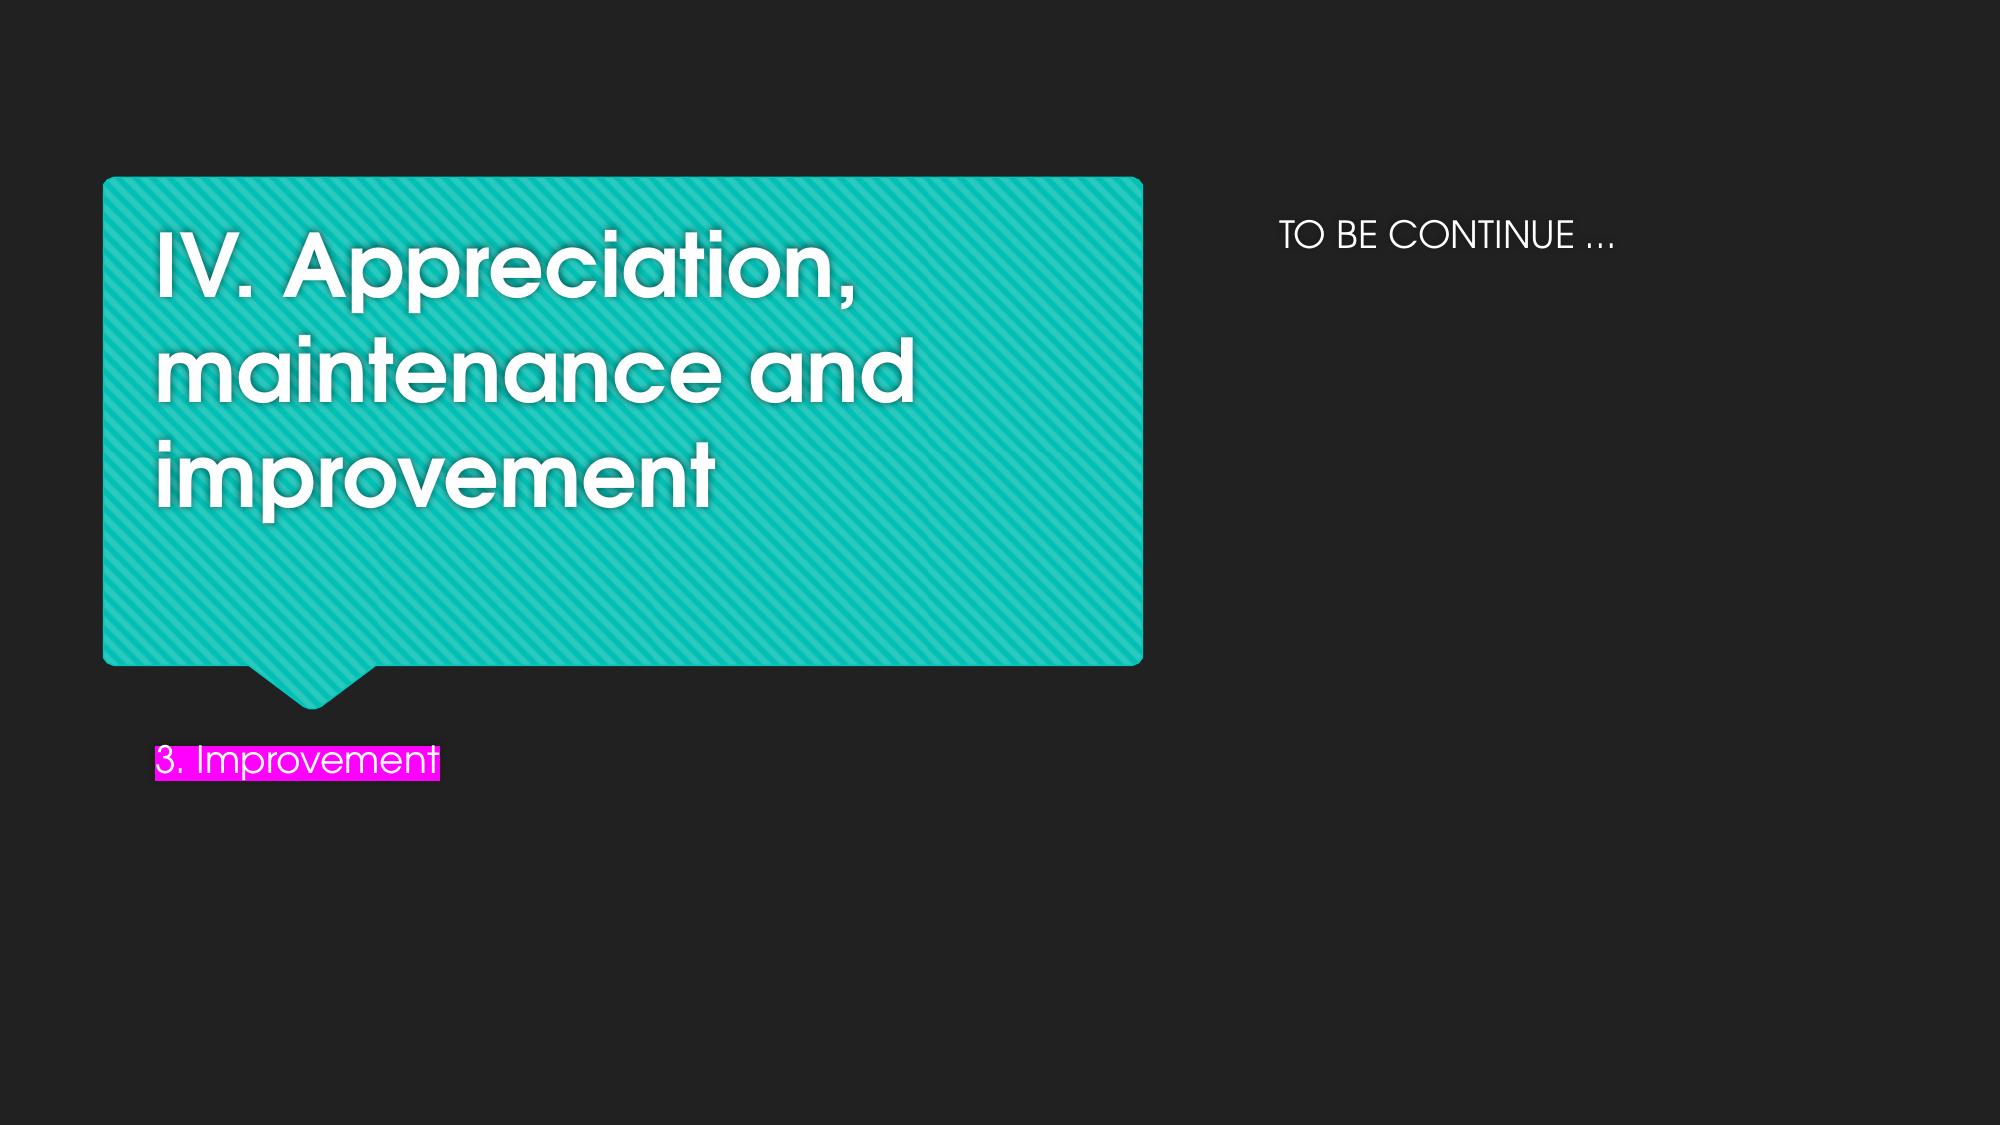

# IV. Appreciation, maintenance and improvement
TO BE CONTINUE …
3. Improvement